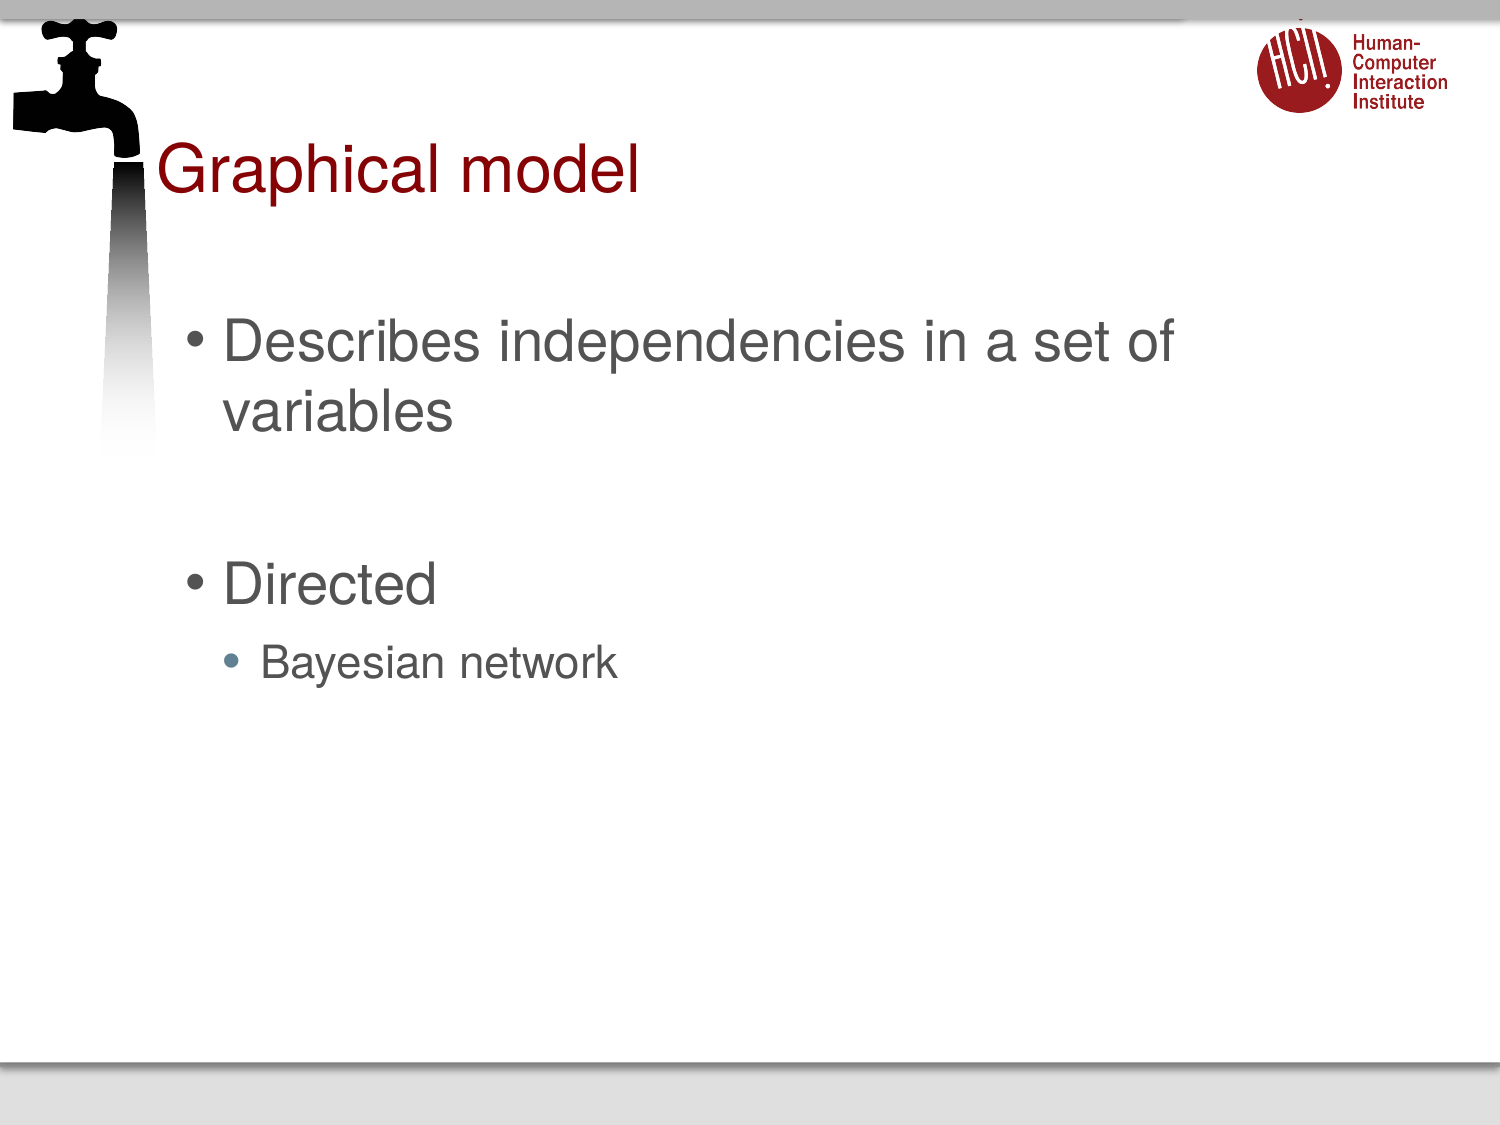

# Graphical model
Describes independencies in a set of variables

Directed
Bayesian network